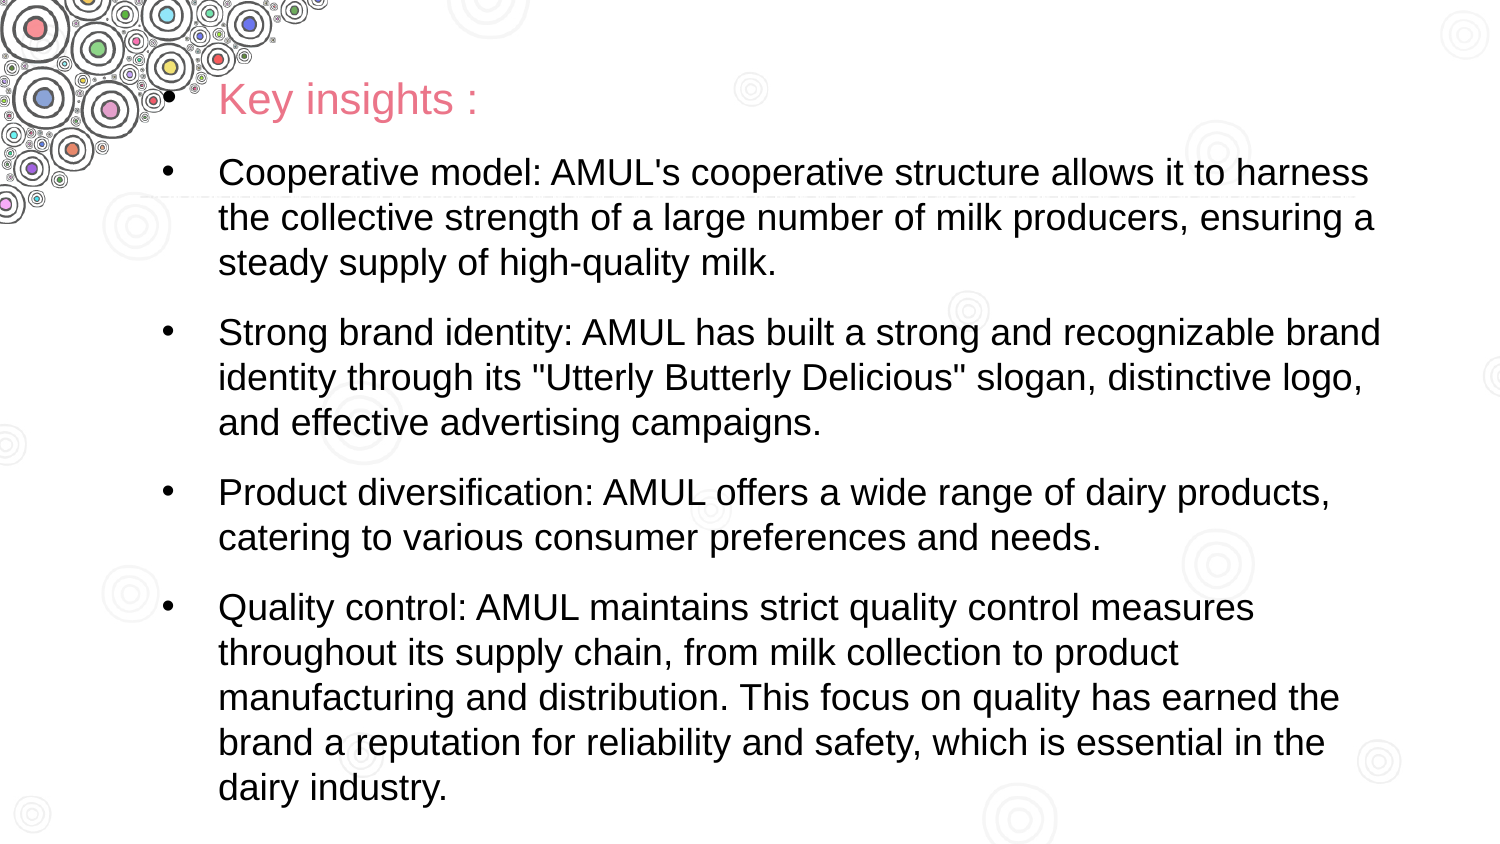

Key insights :
Cooperative model: AMUL's cooperative structure allows it to harness the collective strength of a large number of milk producers, ensuring a steady supply of high-quality milk.
Strong brand identity: AMUL has built a strong and recognizable brand identity through its "Utterly Butterly Delicious" slogan, distinctive logo, and effective advertising campaigns.
Product diversification: AMUL offers a wide range of dairy products, catering to various consumer preferences and needs.
Quality control: AMUL maintains strict quality control measures throughout its supply chain, from milk collection to product manufacturing and distribution. This focus on quality has earned the brand a reputation for reliability and safety, which is essential in the dairy industry.